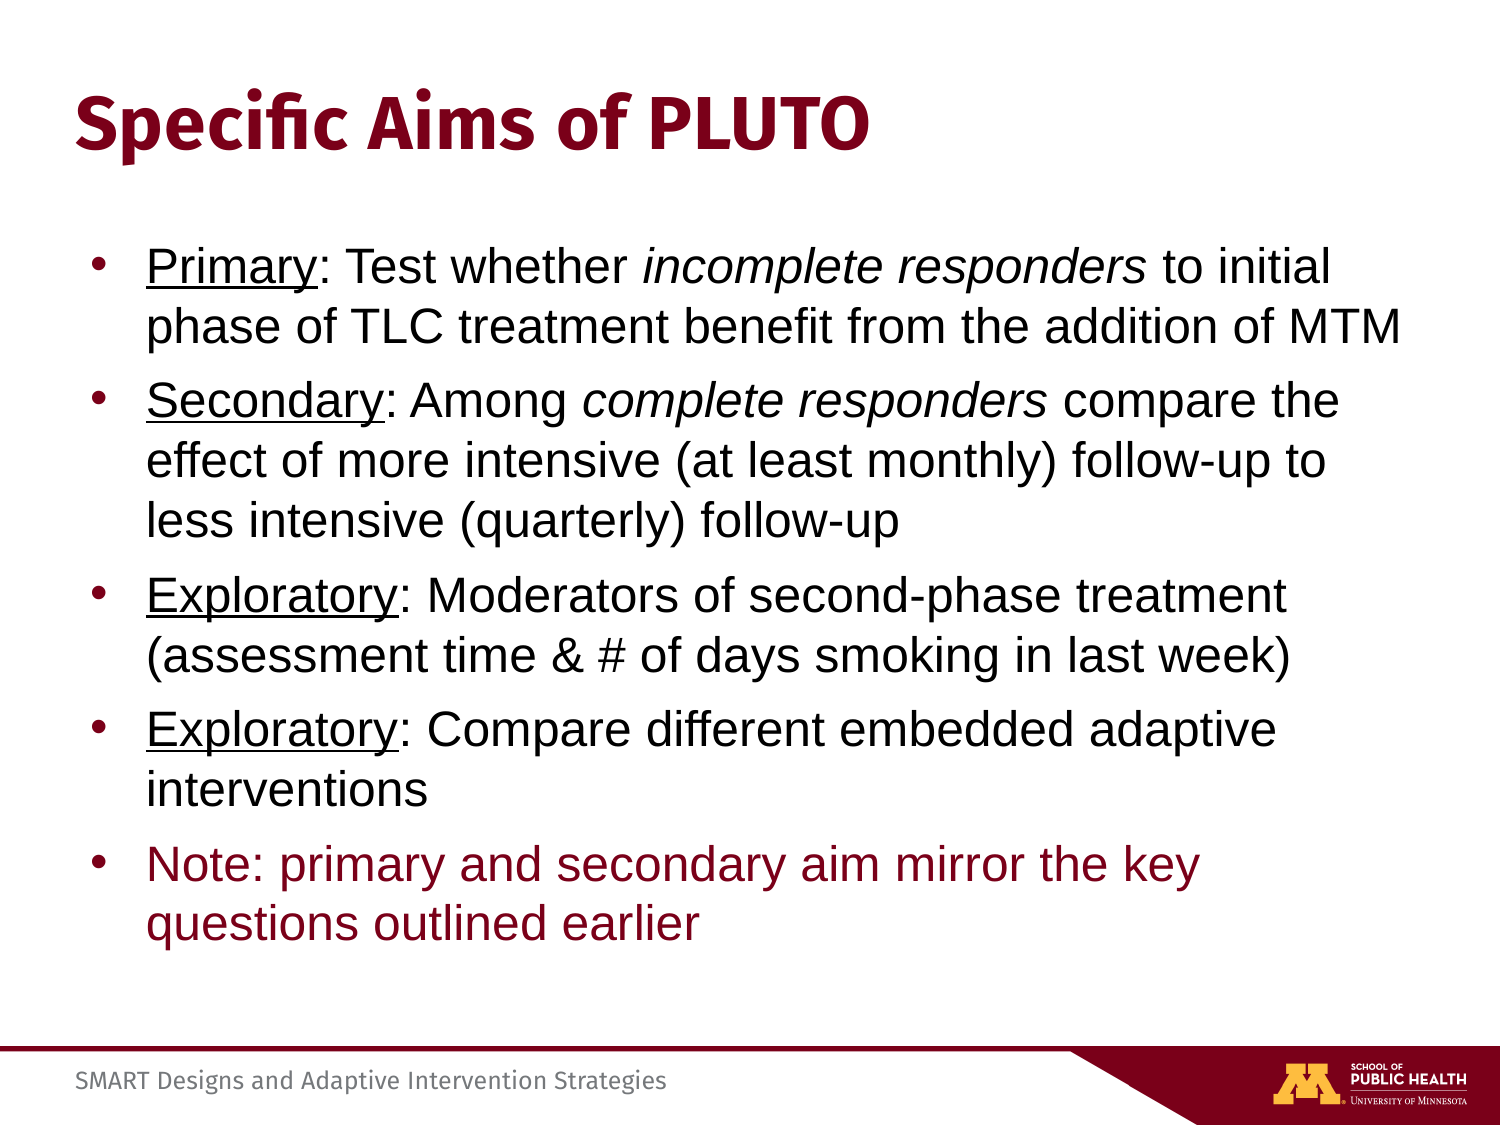

# Specific Aims of PLUTO
Primary: Test whether incomplete responders to initial phase of TLC treatment benefit from the addition of MTM
Secondary: Among complete responders compare the effect of more intensive (at least monthly) follow-up to less intensive (quarterly) follow-up
Exploratory: Moderators of second-phase treatment (assessment time & # of days smoking in last week)
Exploratory: Compare different embedded adaptive interventions
Note: primary and secondary aim mirror the key questions outlined earlier

SMART Designs and Adaptive Intervention Strategies